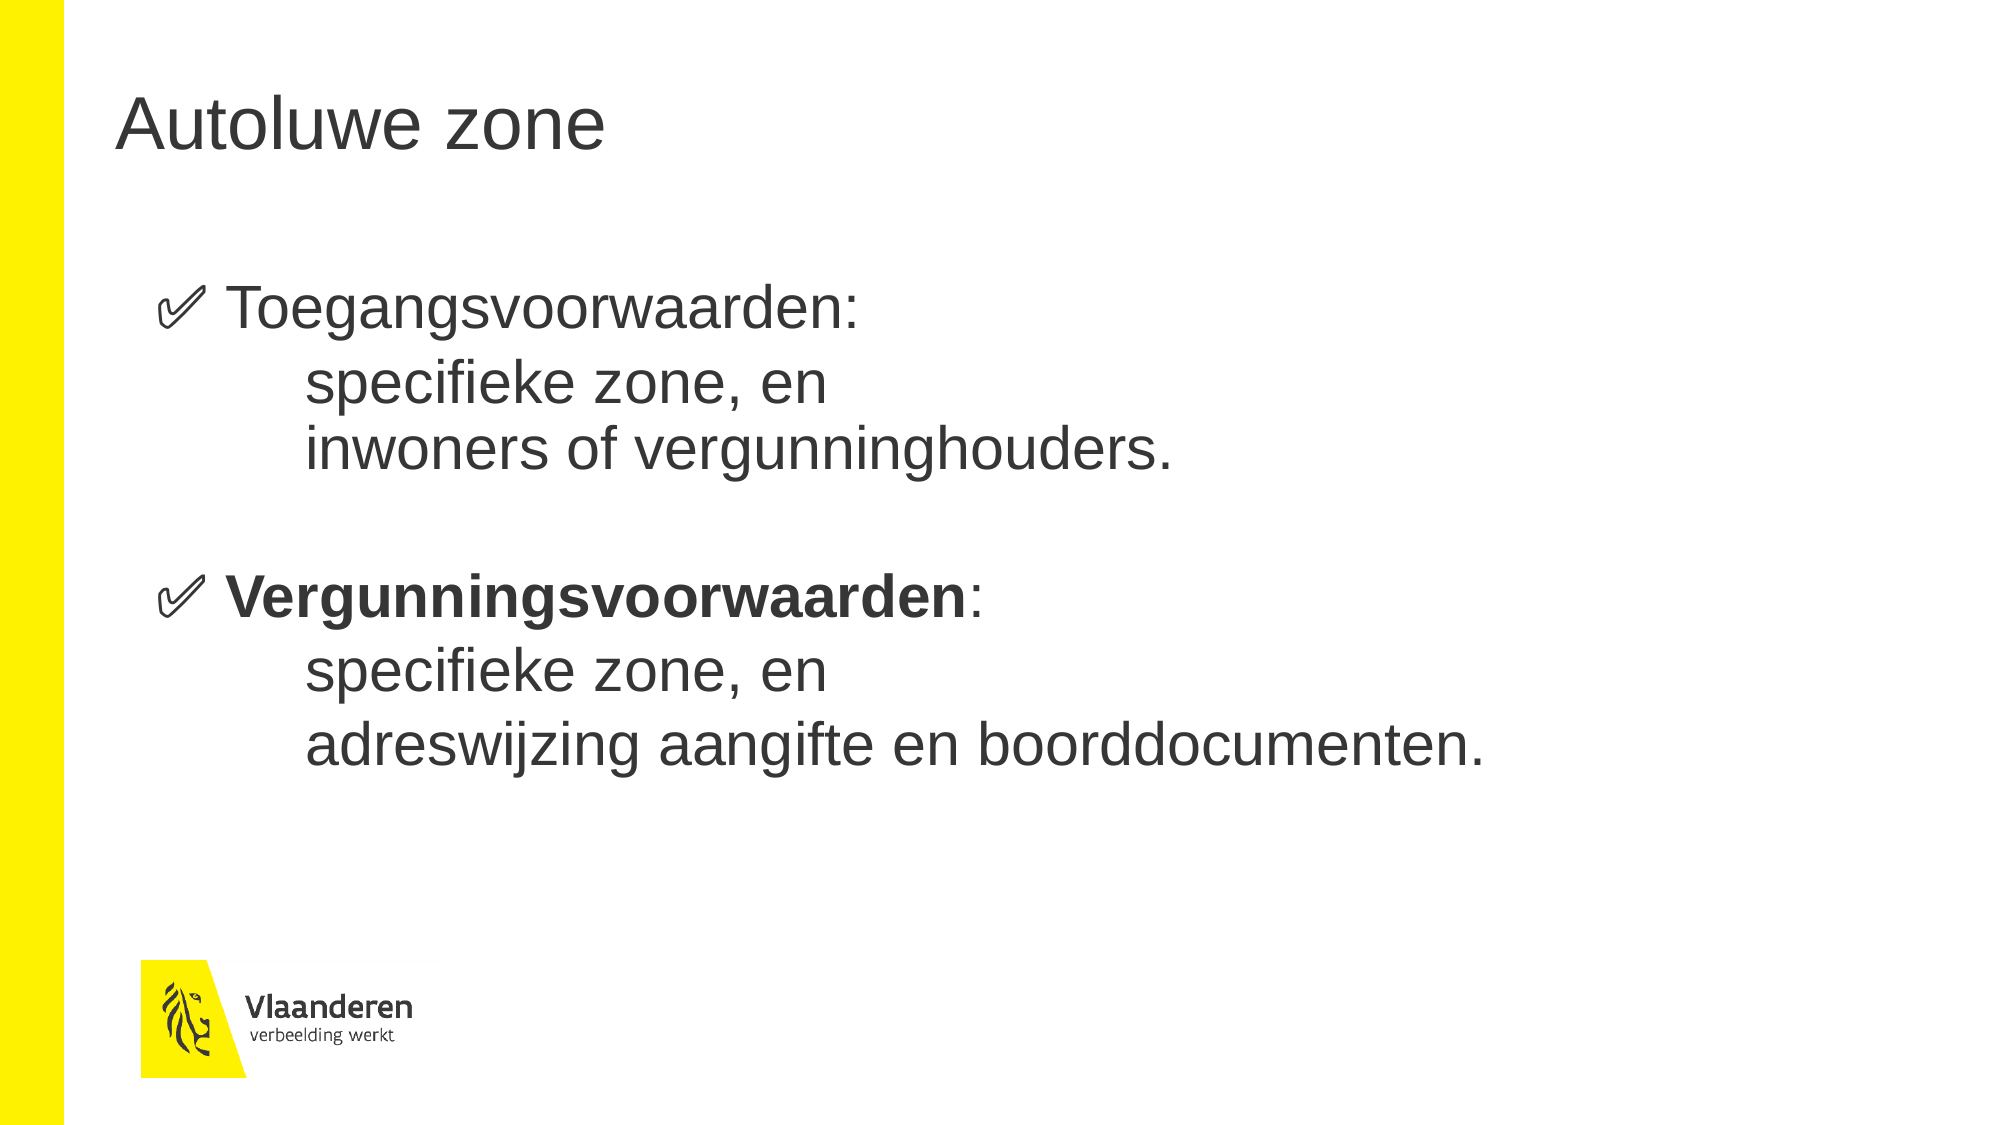

# Autoluwe zone
✅ Toegangsvoorwaarden:
	specifieke zone, en
	inwoners of vergunninghouders.

✅ Vergunningsvoorwaarden:
	specifieke zone, en
	adreswijzing aangifte en boorddocumenten.